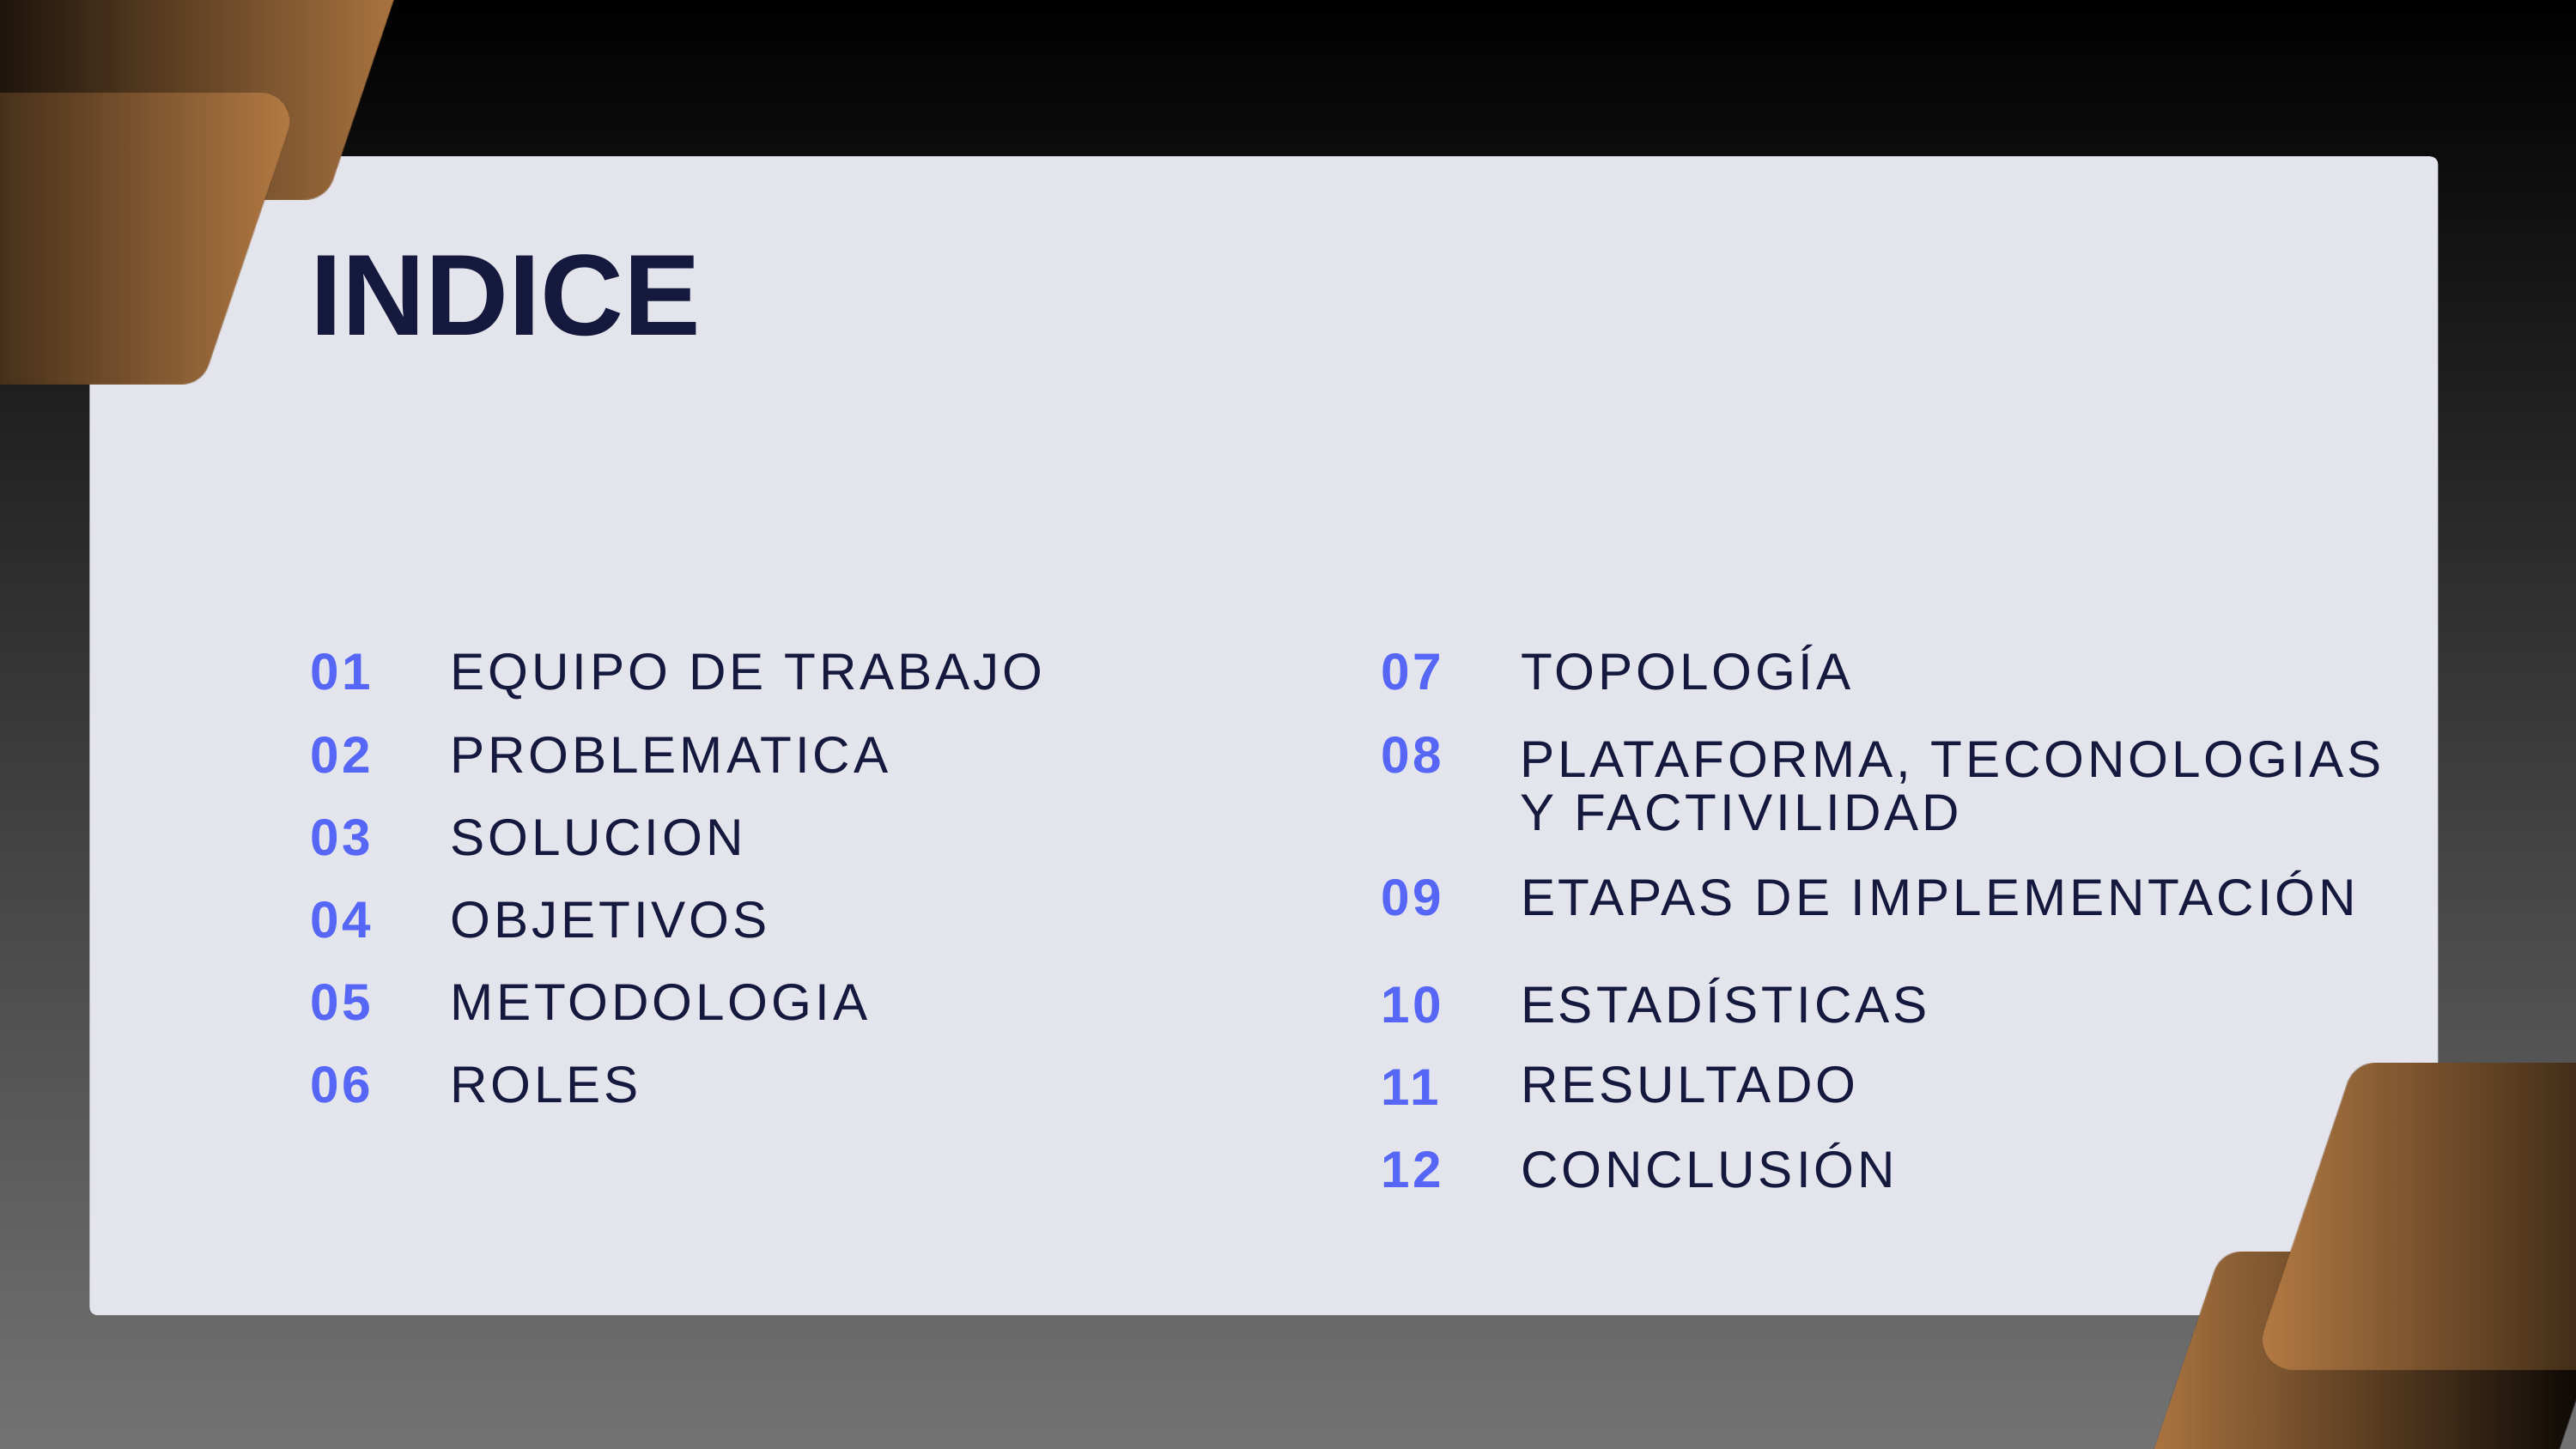

INDICE
01
EQUIPO DE TRABAJO
07
TOPOLOGÍA
02
PROBLEMATICA
08
PLATAFORMA, TECONOLOGIAS Y FACTIVILIDAD
03
SOLUCION
09
ETAPAS DE IMPLEMENTACIÓN
04
OBJETIVOS
05
METODOLOGIA
10
ESTADÍSTICAS
06
ROLES
RESULTADO
11

12
CONCLUSIÓN